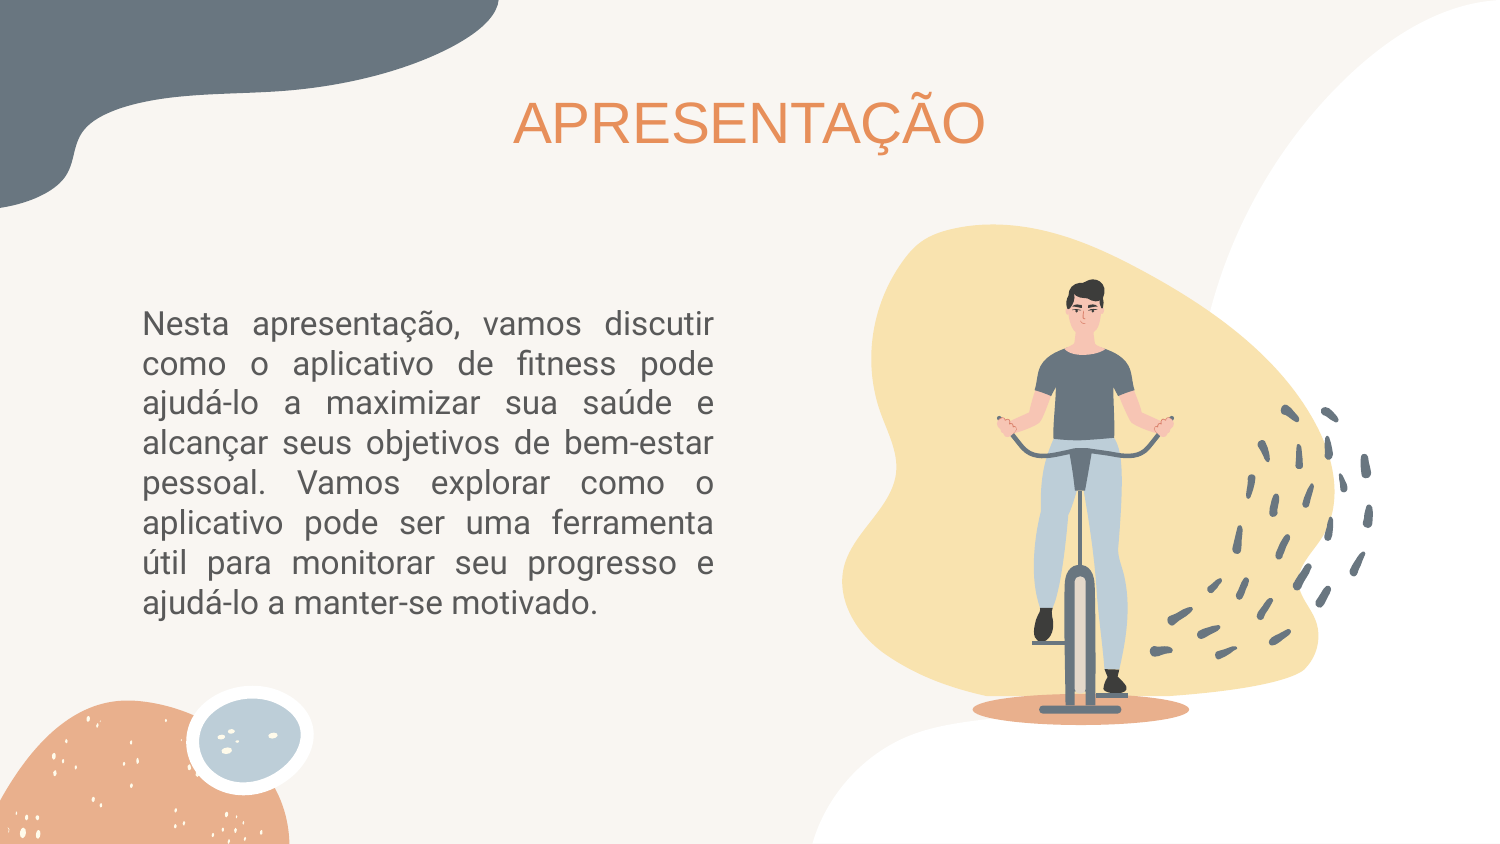

# APRESENTAÇÃO

Nesta apresentação, vamos discutir como o aplicativo de fitness pode ajudá-lo a maximizar sua saúde e alcançar seus objetivos de bem-estar pessoal. Vamos explorar como o aplicativo pode ser uma ferramenta útil para monitorar seu progresso e ajudá-lo a manter-se motivado.